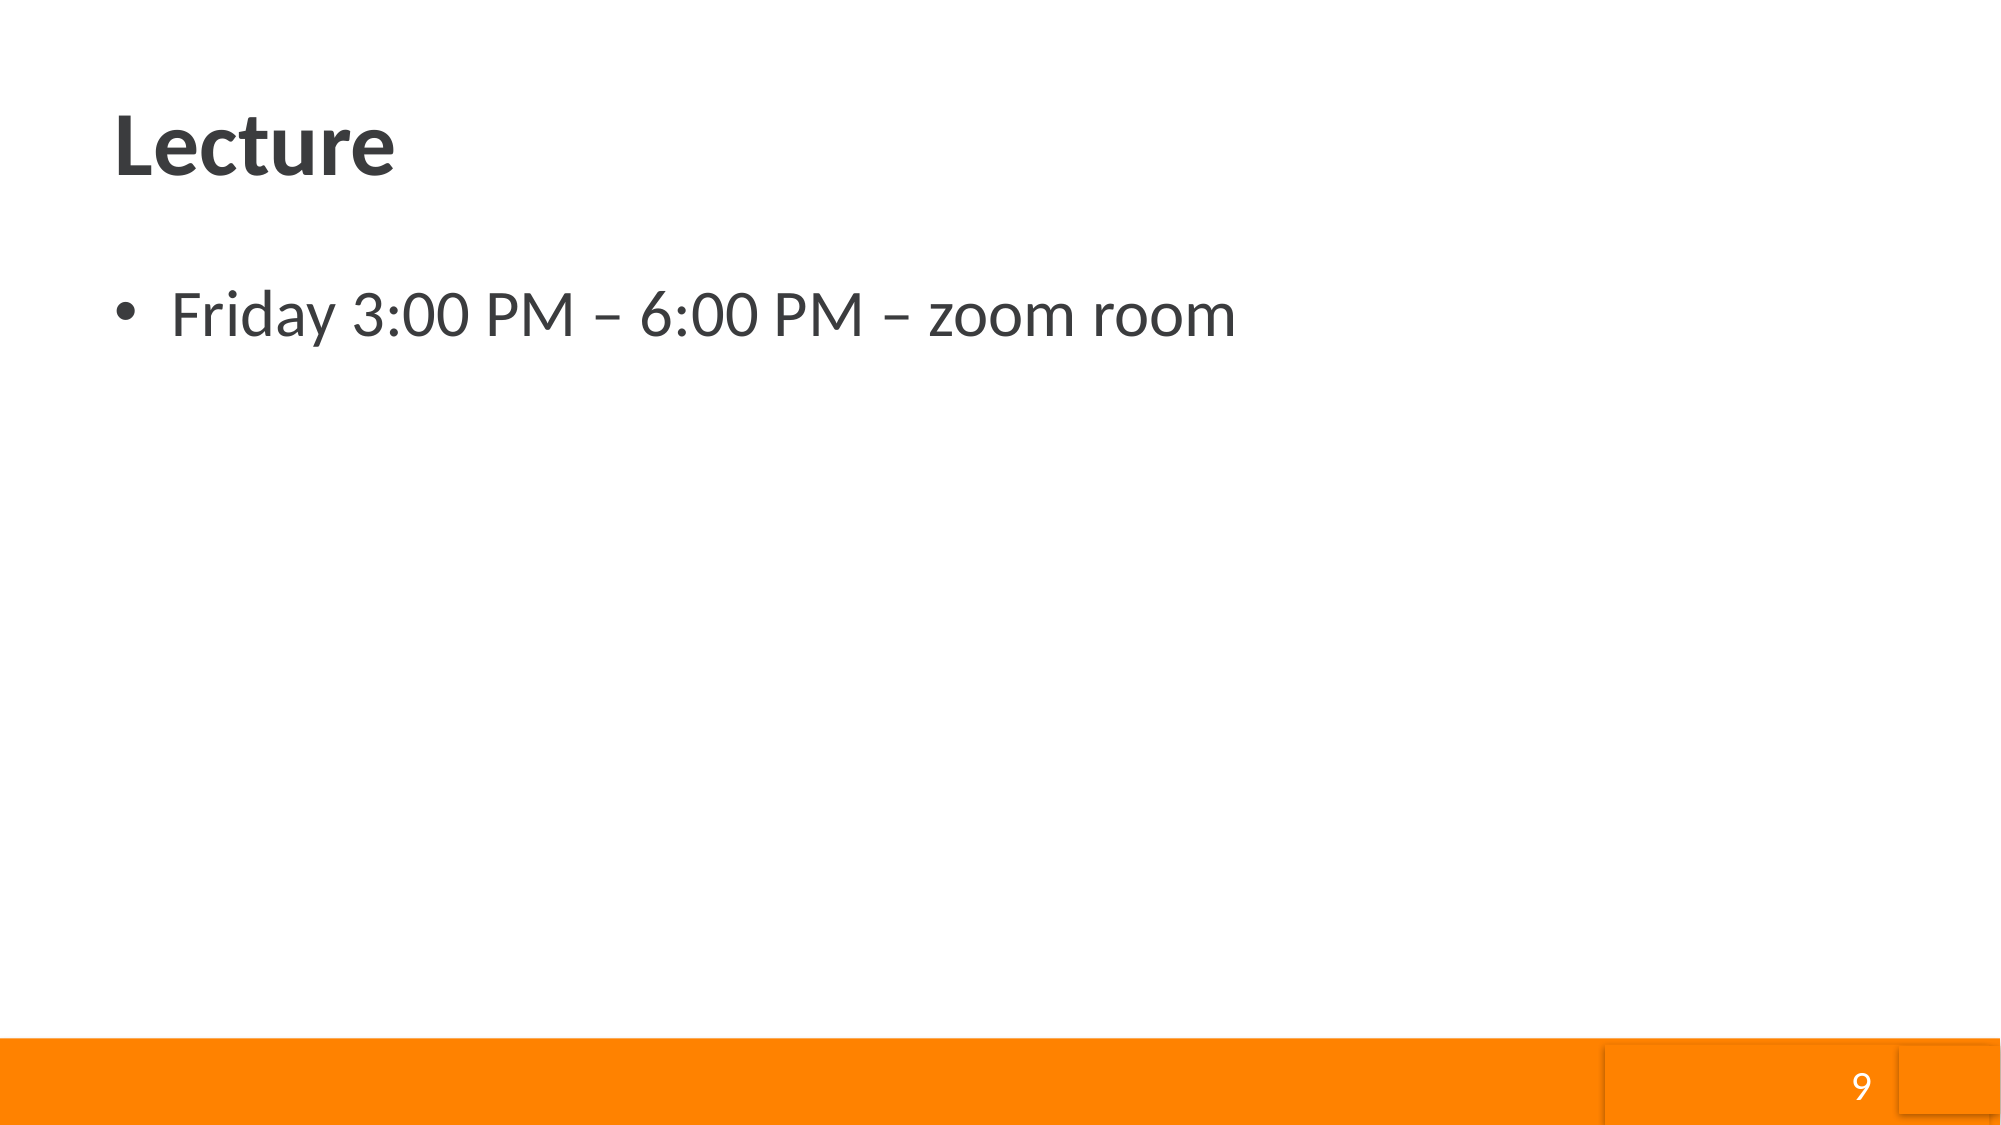

# Lecture
Friday 3:00 PM – 6:00 PM – zoom room
9